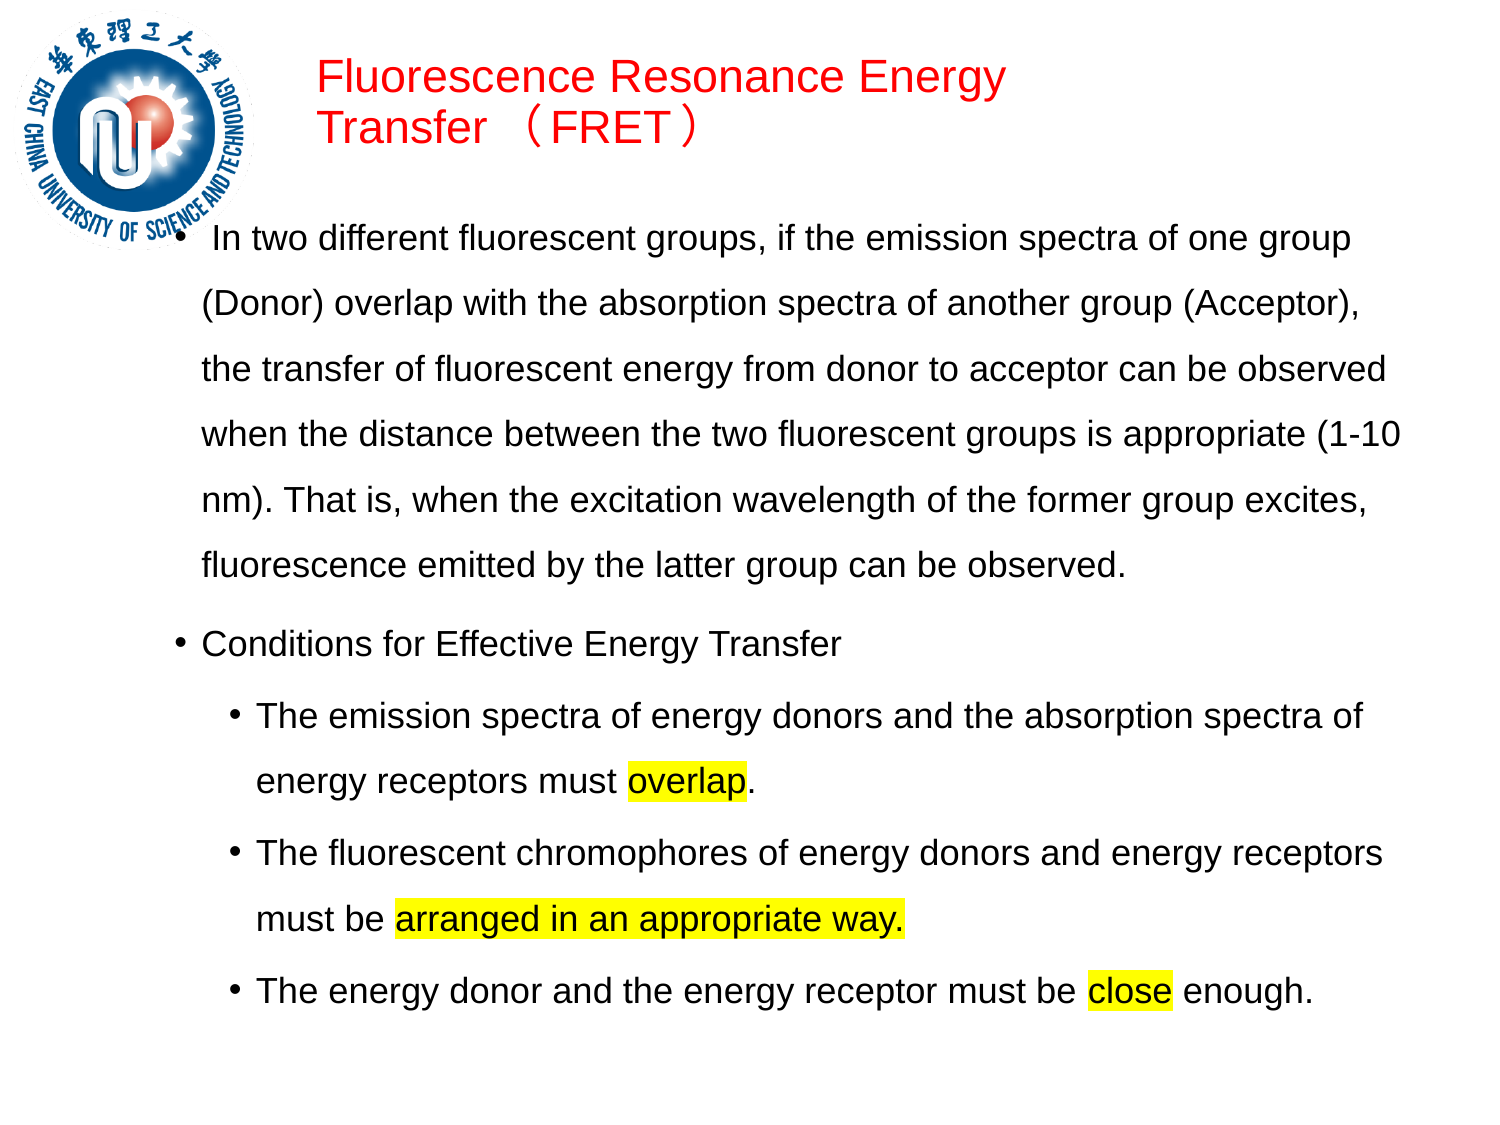

# Fluorescence Resonance Energy Transfer（FRET）
 In two different fluorescent groups, if the emission spectra of one group (Donor) overlap with the absorption spectra of another group (Acceptor), the transfer of fluorescent energy from donor to acceptor can be observed when the distance between the two fluorescent groups is appropriate (1-10 nm). That is, when the excitation wavelength of the former group excites, fluorescence emitted by the latter group can be observed.
Conditions for Effective Energy Transfer
The emission spectra of energy donors and the absorption spectra of energy receptors must overlap.
The fluorescent chromophores of energy donors and energy receptors must be arranged in an appropriate way.
The energy donor and the energy receptor must be close enough.